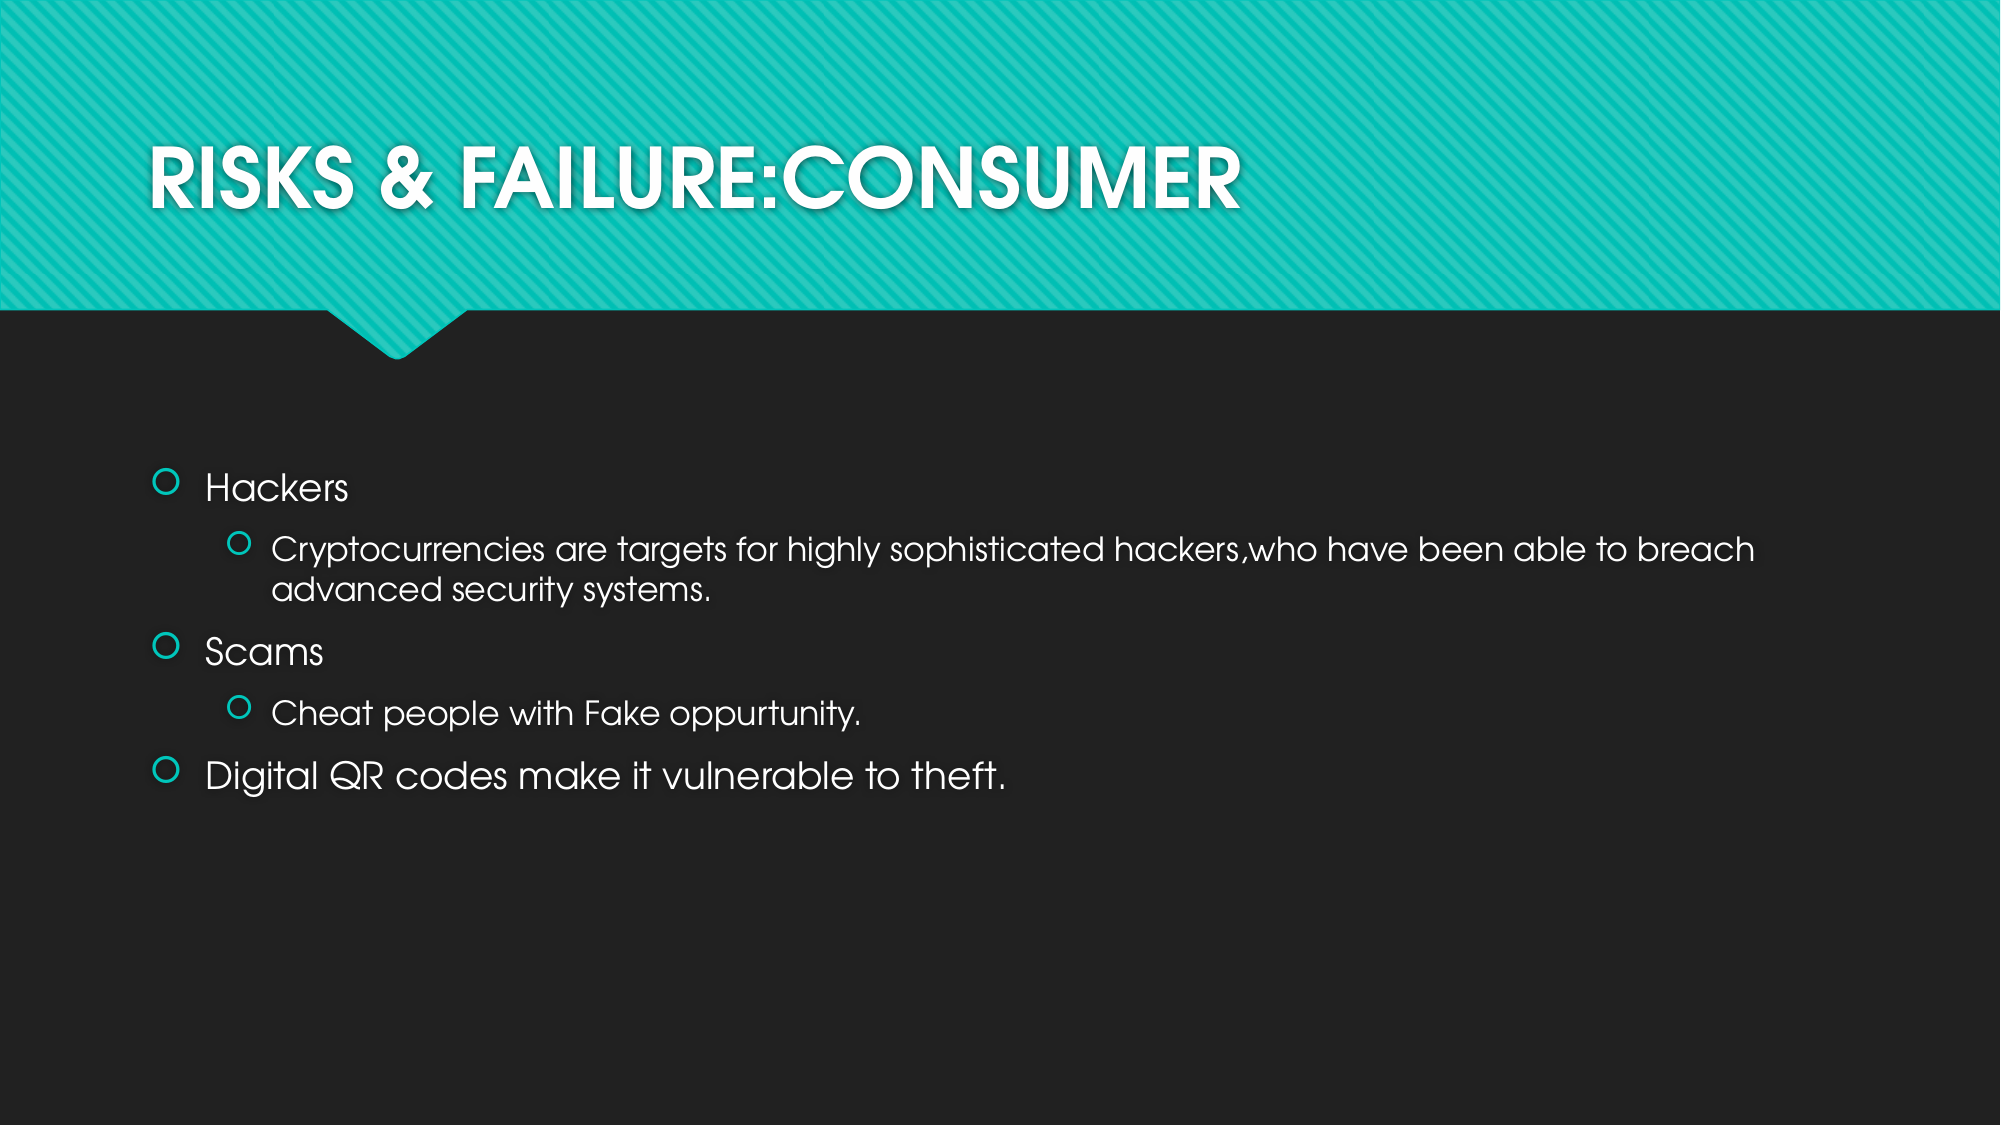

# RISKS & FAILURE:CONSUMER
Hackers
Cryptocurrencies are targets for highly sophisticated hackers,who have been able to breach advanced security systems.
Scams
Cheat people with Fake oppurtunity.
Digital QR codes make it vulnerable to theft.